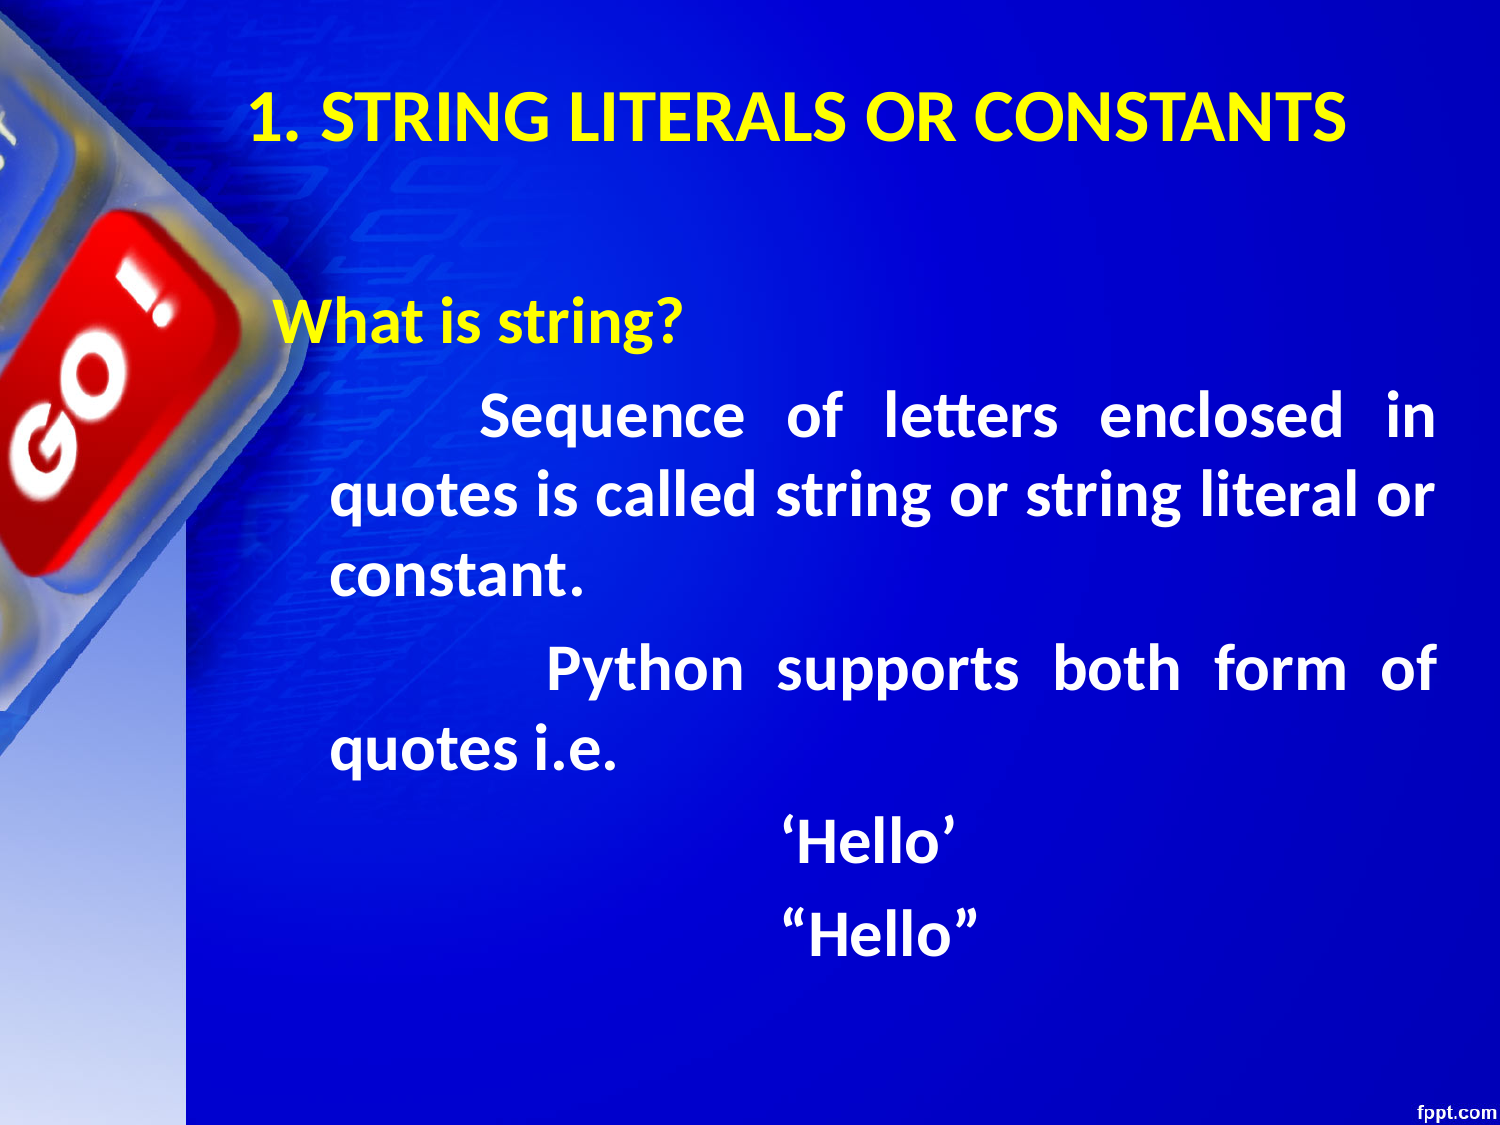

# 1. STRING LITERALS OR CONSTANTS
What is string?
		Sequence of letters enclosed in quotes is called string or string literal or constant.
	    	Python supports both form of quotes i.e.
				‘Hello’
				“Hello”